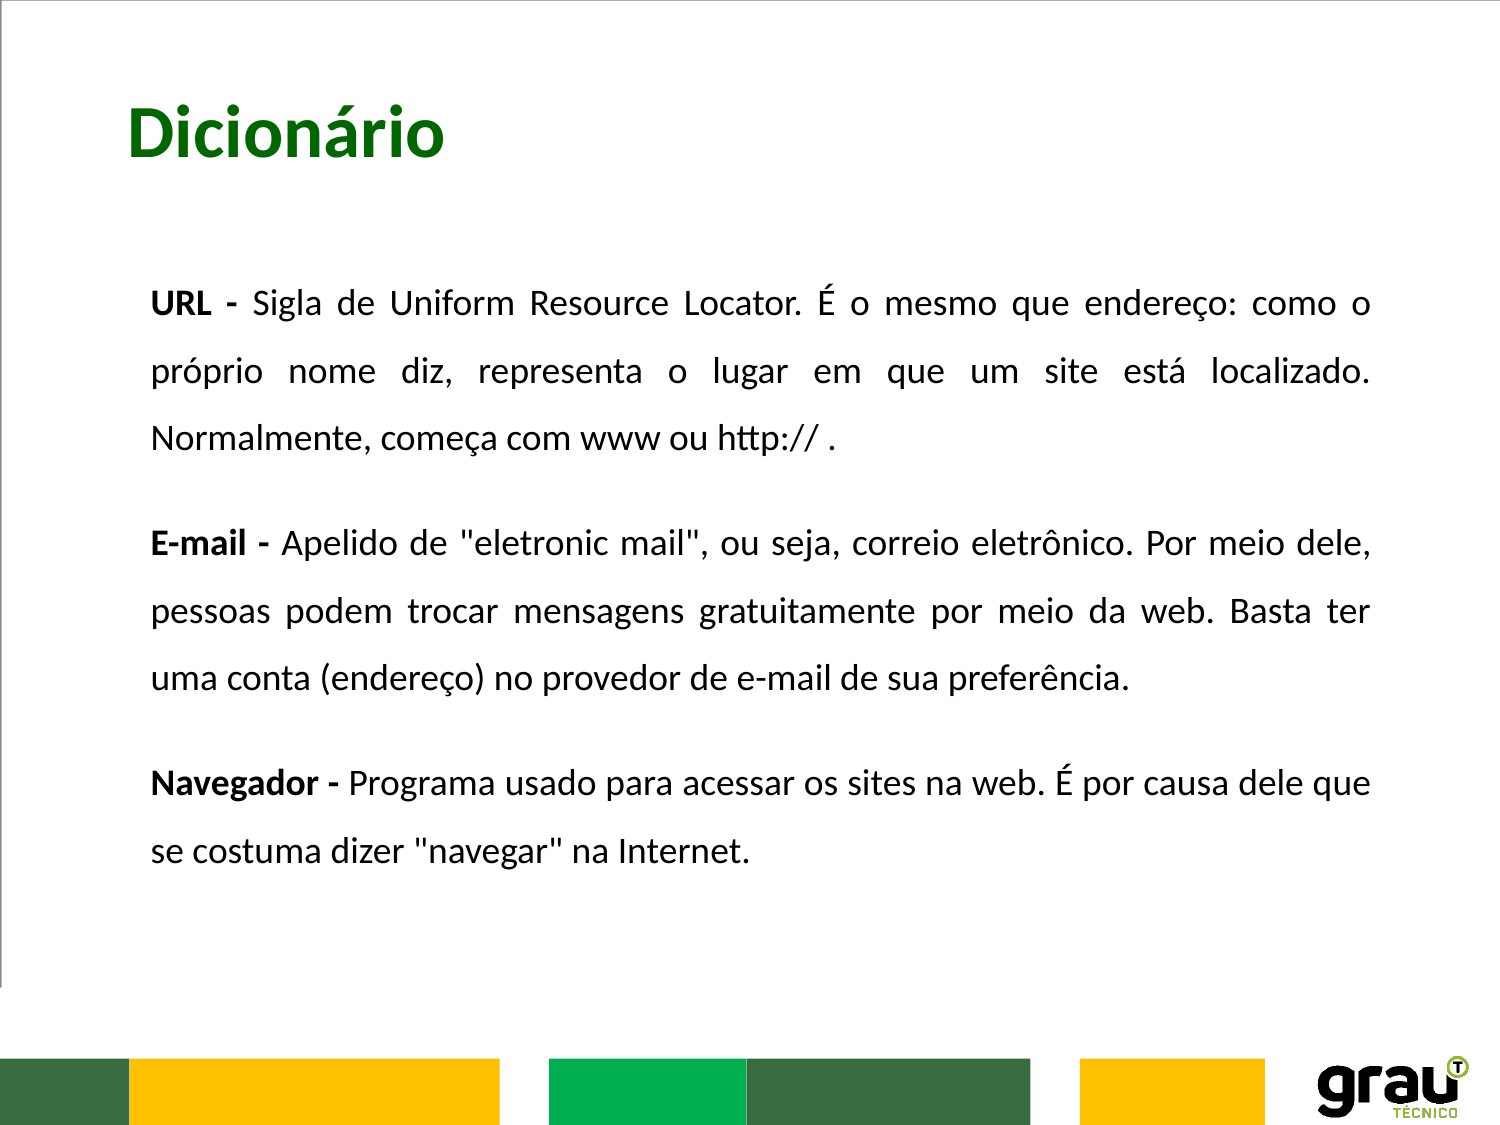

Dicionário
URL - Sigla de Uniform Resource Locator. É o mesmo que endereço: como o próprio nome diz, representa o lugar em que um site está localizado. Normalmente, começa com www ou http:// .

E-mail - Apelido de "eletronic mail", ou seja, correio eletrônico. Por meio dele, pessoas podem trocar mensagens gratuitamente por meio da web. Basta ter uma conta (endereço) no provedor de e-mail de sua preferência.

Navegador - Programa usado para acessar os sites na web. É por causa dele que se costuma dizer "navegar" na Internet.